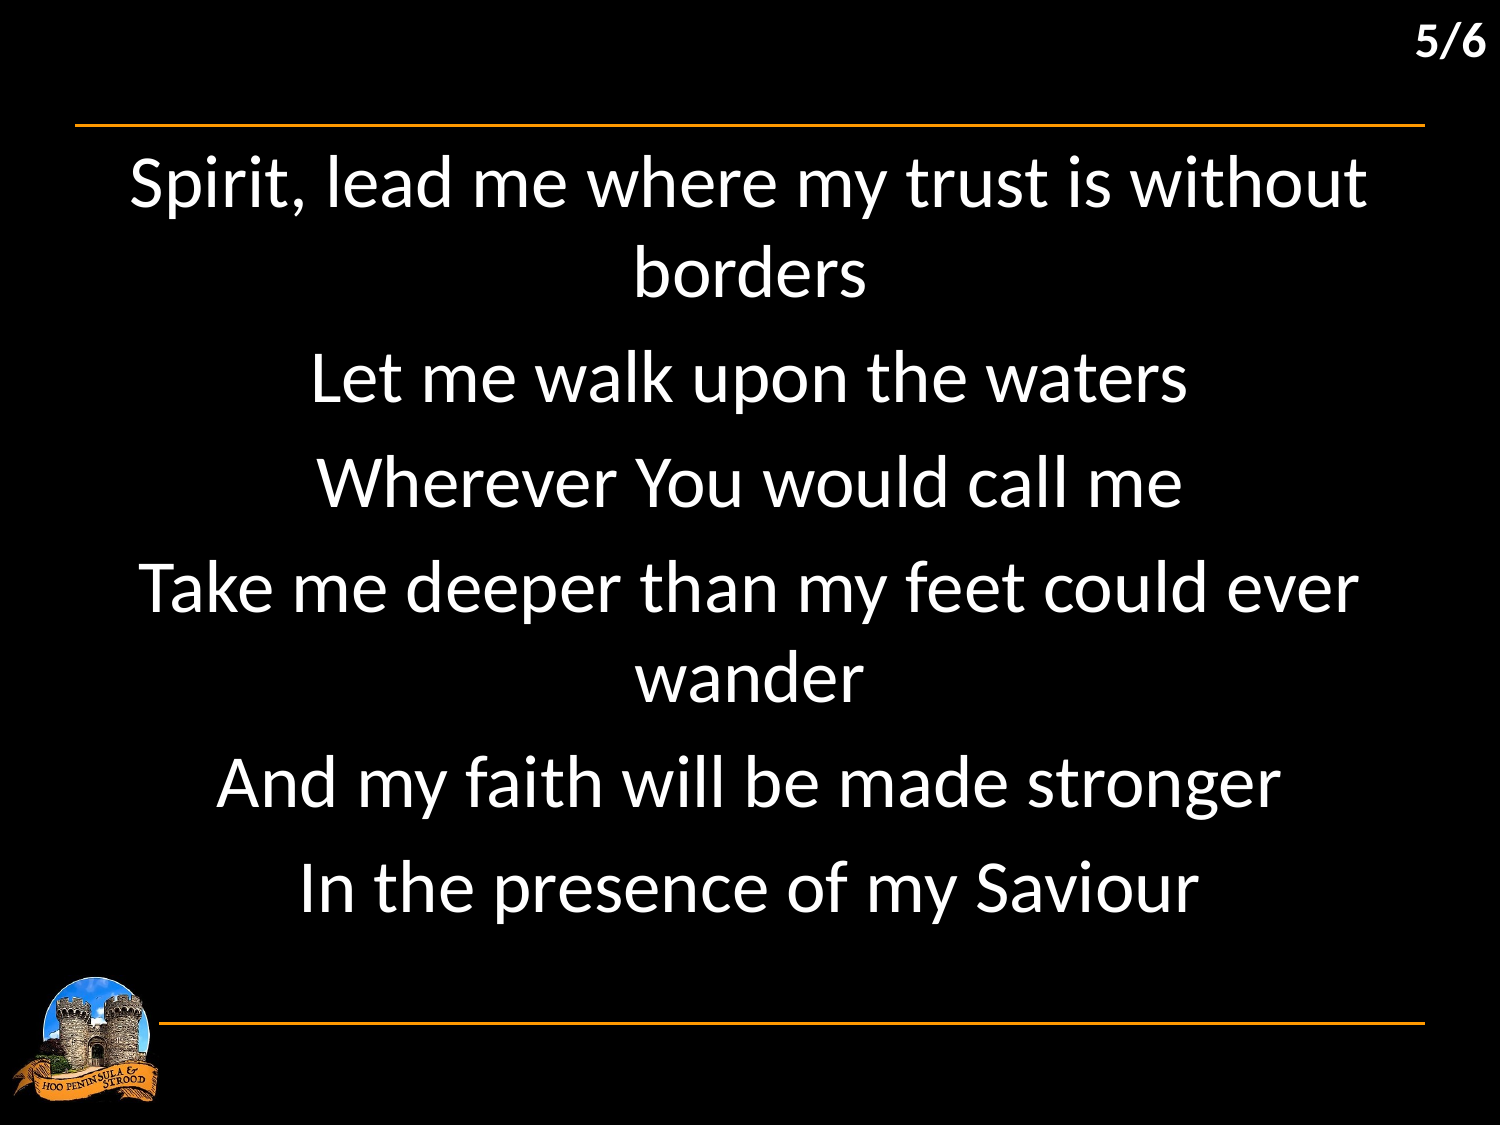

5/6
Spirit, lead me where my trust is without borders
Let me walk upon the waters
Wherever You would call me
Take me deeper than my feet could ever wander
And my faith will be made stronger
In the presence of my Saviour